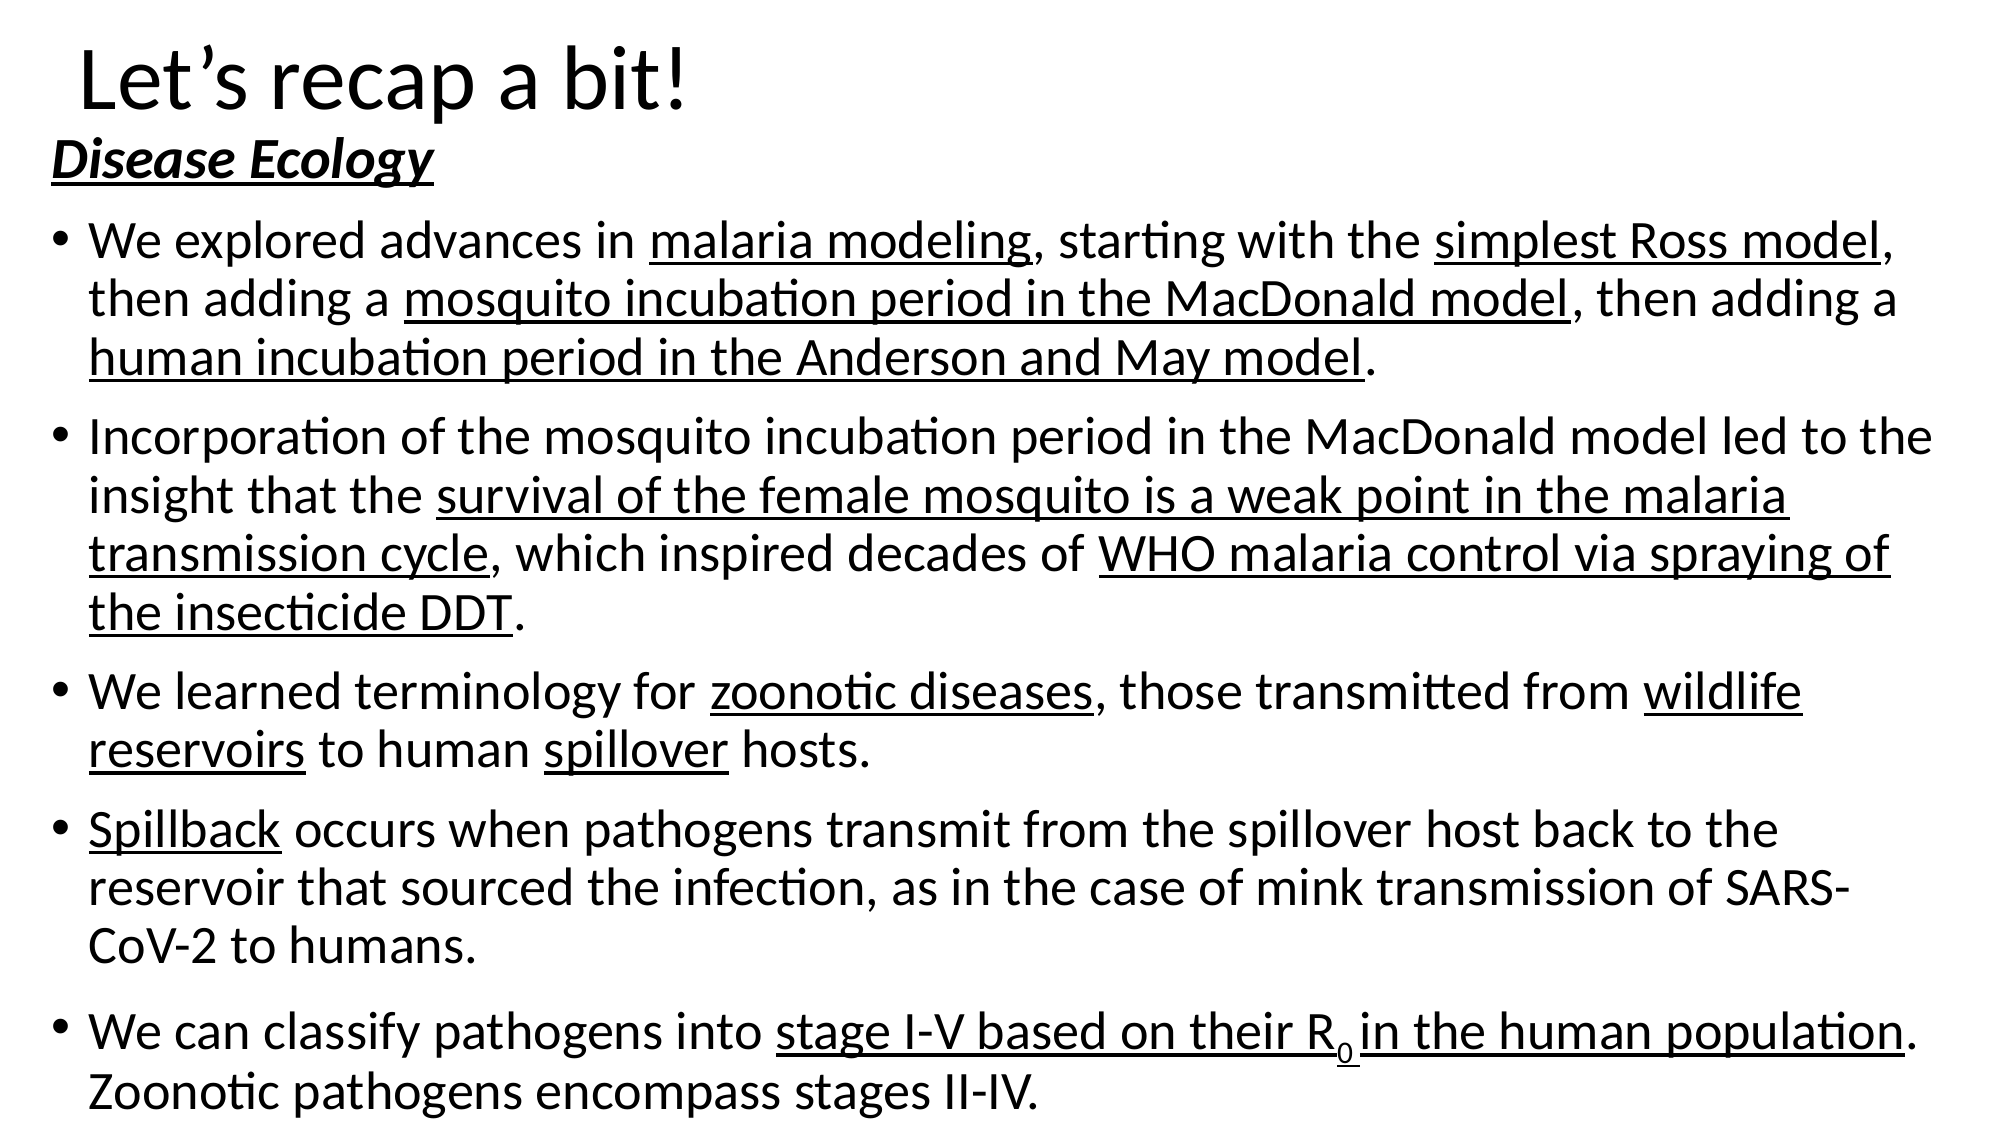

Let’s recap a bit!
Disease Ecology
We explored advances in malaria modeling, starting with the simplest Ross model, then adding a mosquito incubation period in the MacDonald model, then adding a human incubation period in the Anderson and May model.
Incorporation of the mosquito incubation period in the MacDonald model led to the insight that the survival of the female mosquito is a weak point in the malaria transmission cycle, which inspired decades of WHO malaria control via spraying of the insecticide DDT.
We learned terminology for zoonotic diseases, those transmitted from wildlife reservoirs to human spillover hosts.
Spillback occurs when pathogens transmit from the spillover host back to the reservoir that sourced the infection, as in the case of mink transmission of SARS-CoV-2 to humans.
We can classify pathogens into stage I-V based on their R0 in the human population. Zoonotic pathogens encompass stages II-IV.